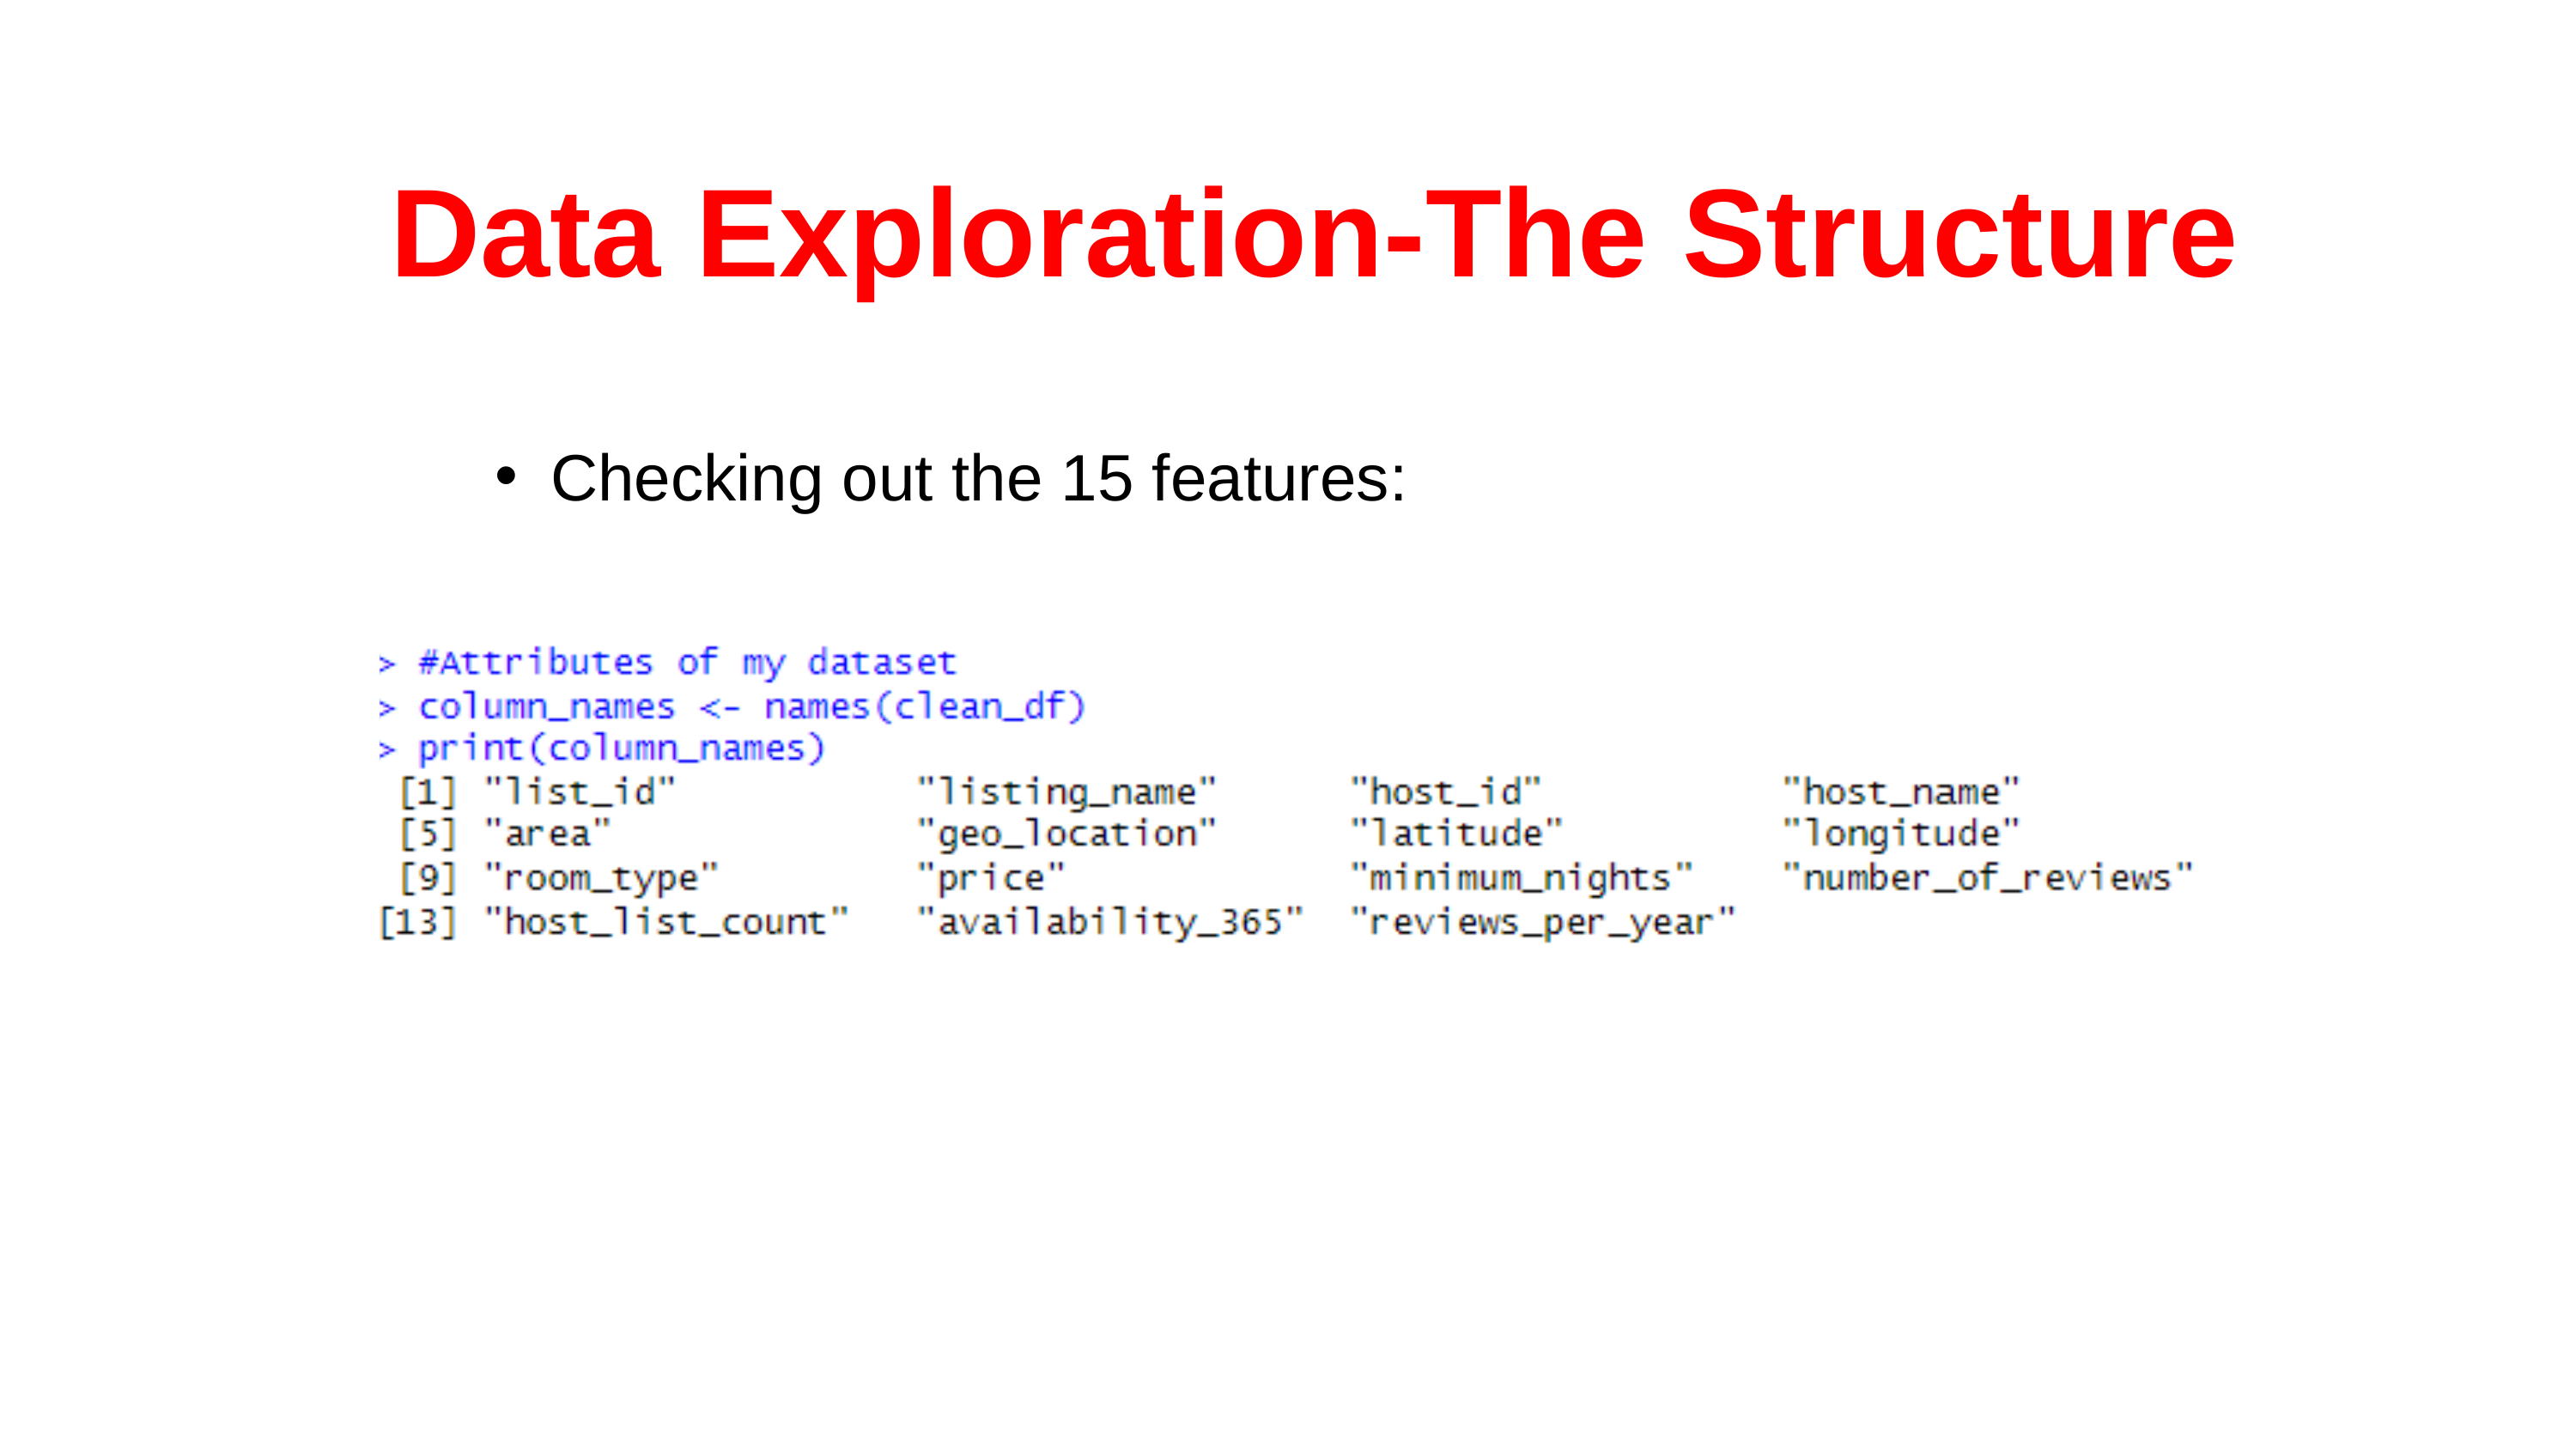

Data Exploration-The Structure
Checking out the 15 features: